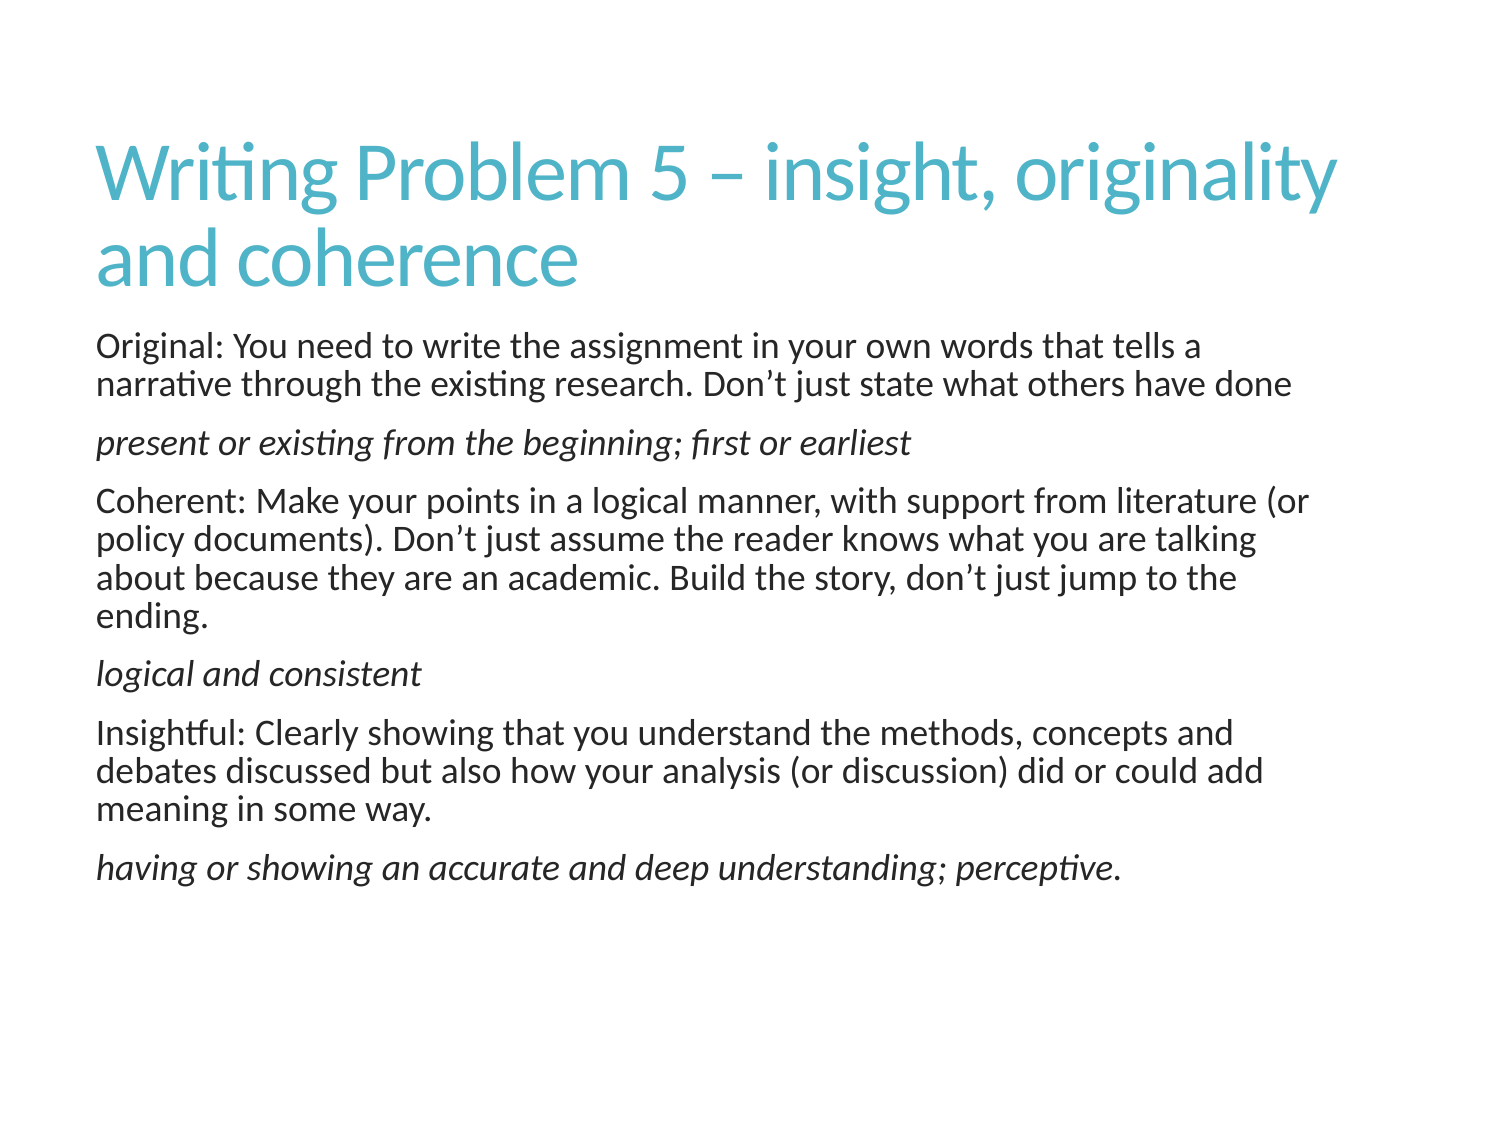

# Writing Problem 5 – insight, originality and coherence
Original: You need to write the assignment in your own words that tells a narrative through the existing research. Don’t just state what others have done
present or existing from the beginning; first or earliest
Coherent: Make your points in a logical manner, with support from literature (or policy documents). Don’t just assume the reader knows what you are talking about because they are an academic. Build the story, don’t just jump to the ending.
logical and consistent
Insightful: Clearly showing that you understand the methods, concepts and debates discussed but also how your analysis (or discussion) did or could add meaning in some way.
having or showing an accurate and deep understanding; perceptive.